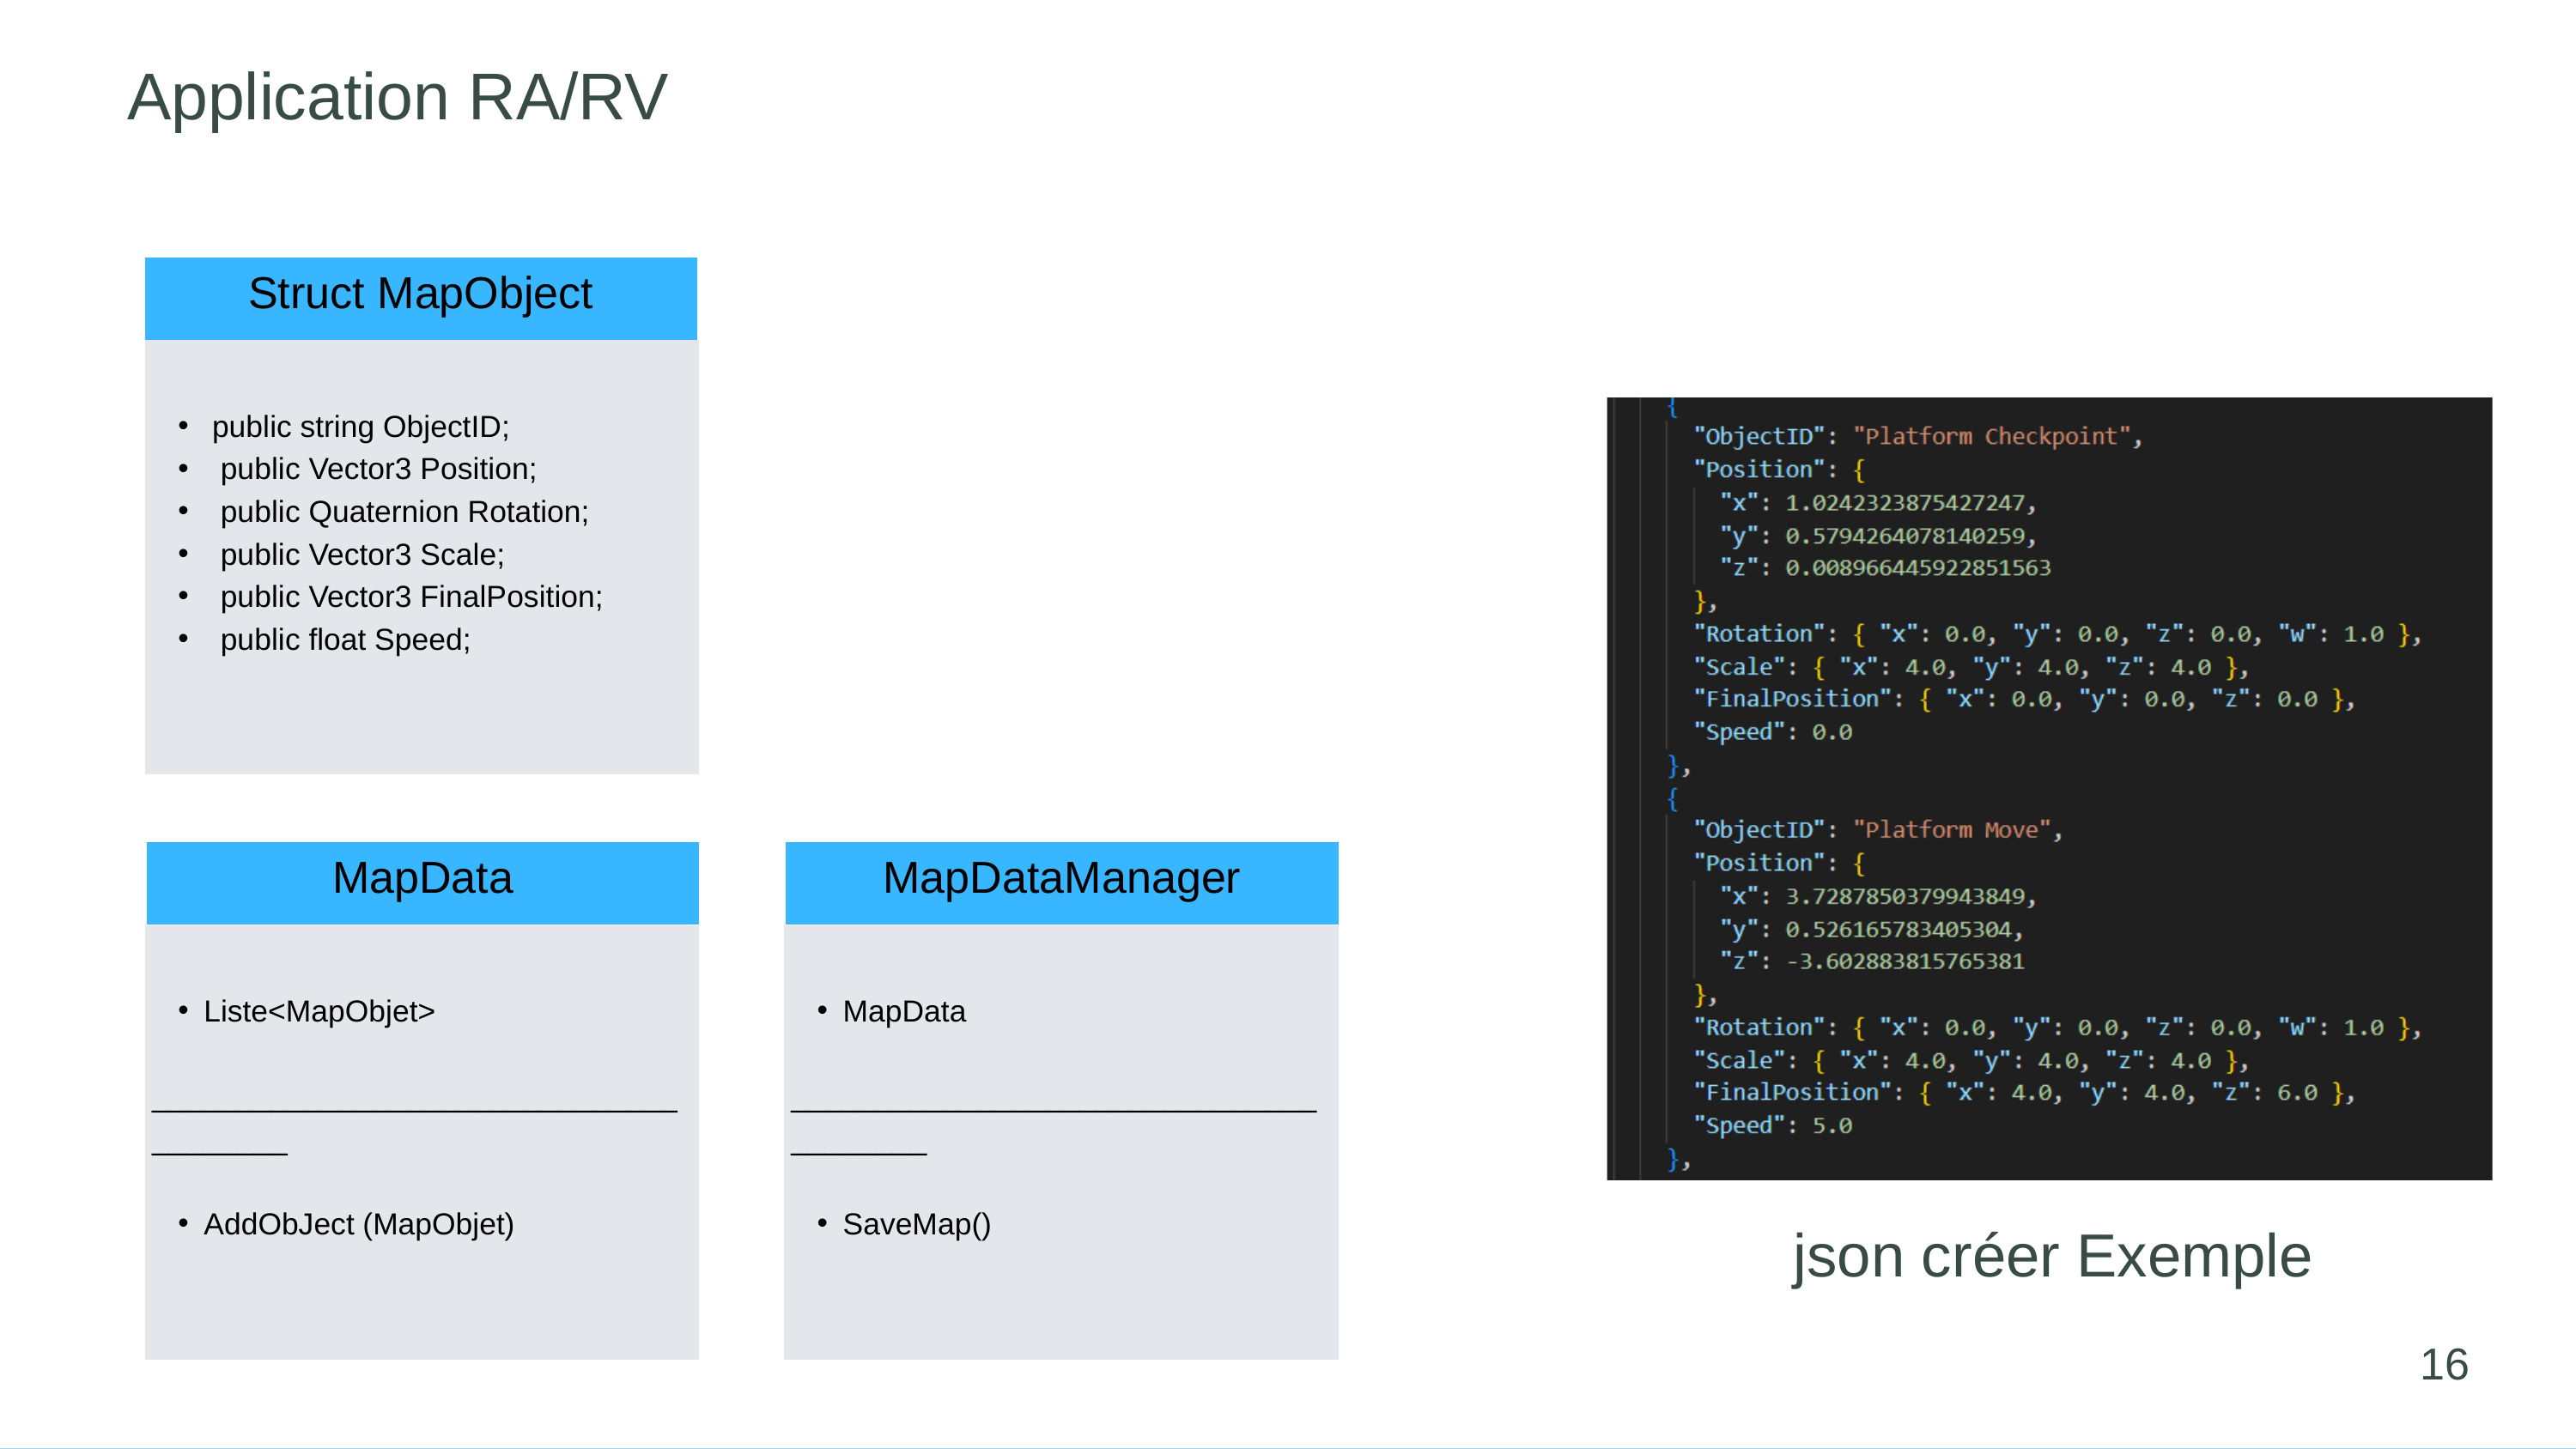

Application RA/RV

Struct MapObject

 public string ObjectID;
  public Vector3 Position;
  public Quaternion Rotation;
  public Vector3 Scale;
  public Vector3 FinalPosition;
  public float Speed;

MapData

MapDataManager

Liste<MapObjet>

_______________________________________

AddObJect (MapObjet)

MapData

_______________________________________

SaveMap()

json créer Exemple
16